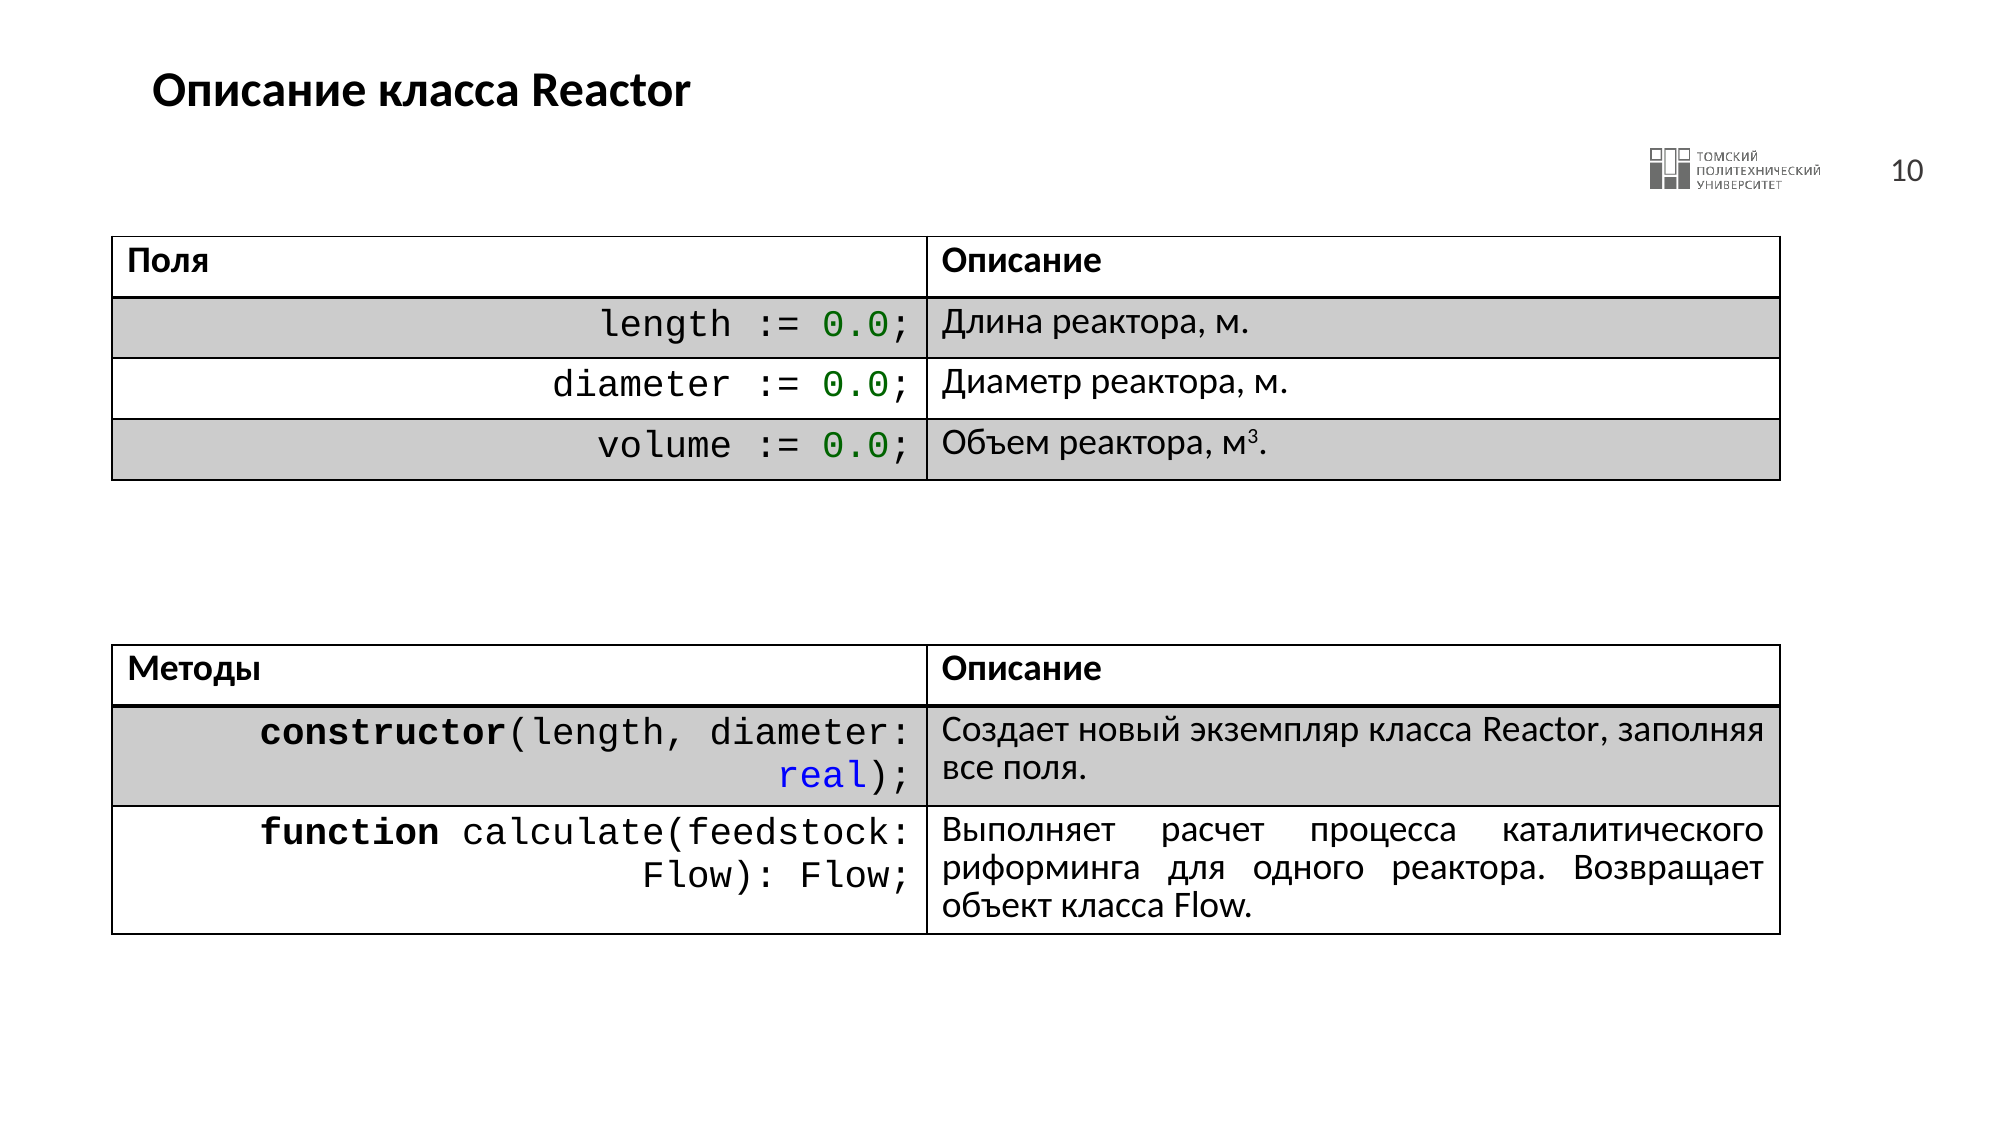

# Описание класса Reactor
| Поля | Описание |
| --- | --- |
| length := 0.0; | Длина реактора, м. |
| diameter := 0.0; | Диаметр реактора, м. |
| volume := 0.0; | Объем реактора, м3. |
| Методы | Описание |
| --- | --- |
| constructor(length, diameter: real); | Создает новый экземпляр класса Reactor, заполняя все поля. |
| function calculate(feedstock: Flow): Flow; | Выполняет расчет процесса каталитического риформинга для одного реактора. Возвращает объект класса Flow. |